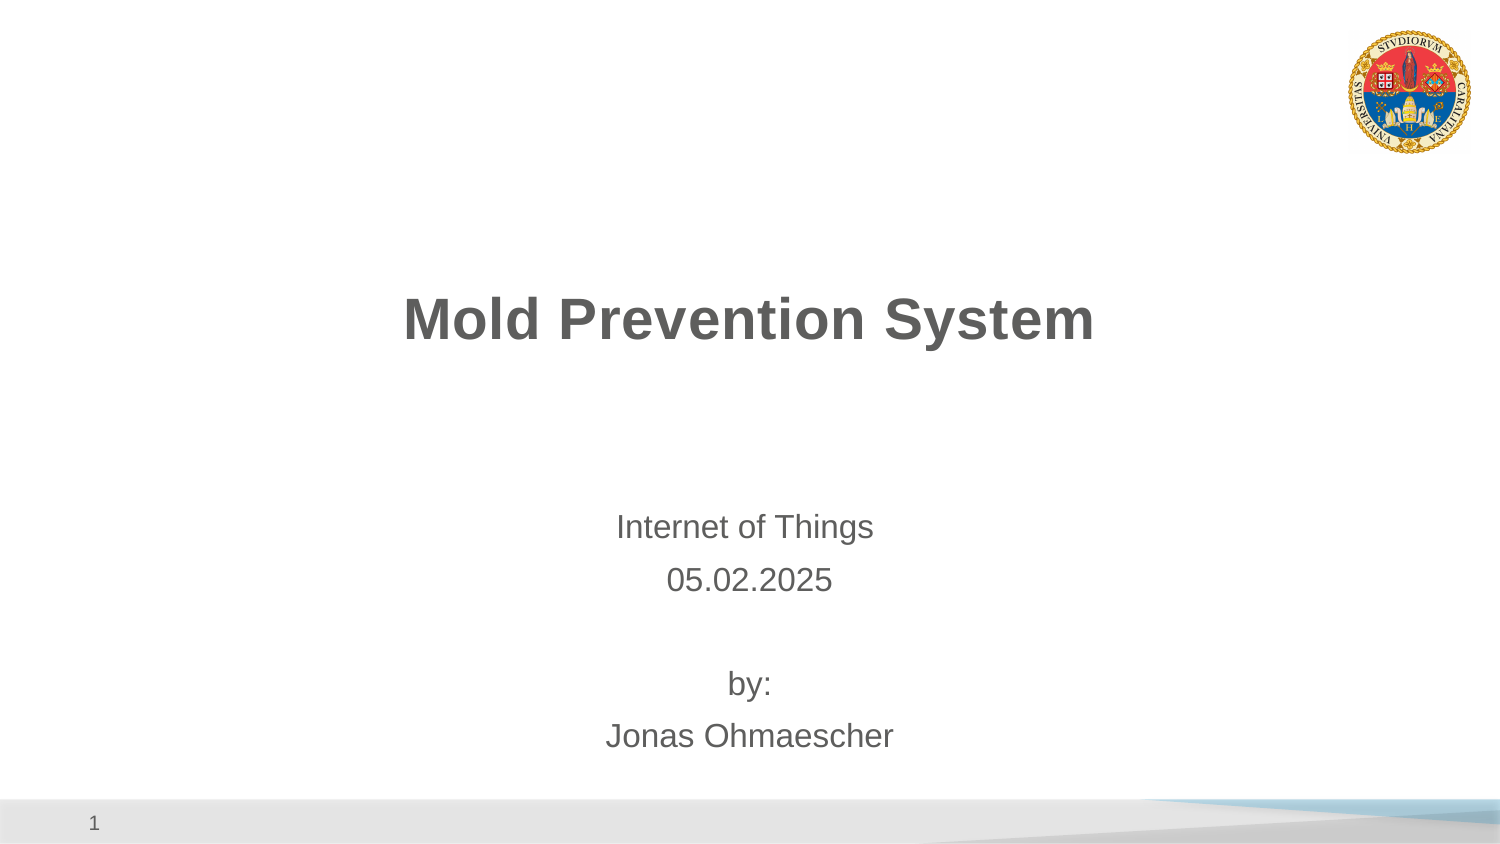

# Mold Prevention System
Internet of Things
05.02.2025

by:
Jonas Ohmaescher